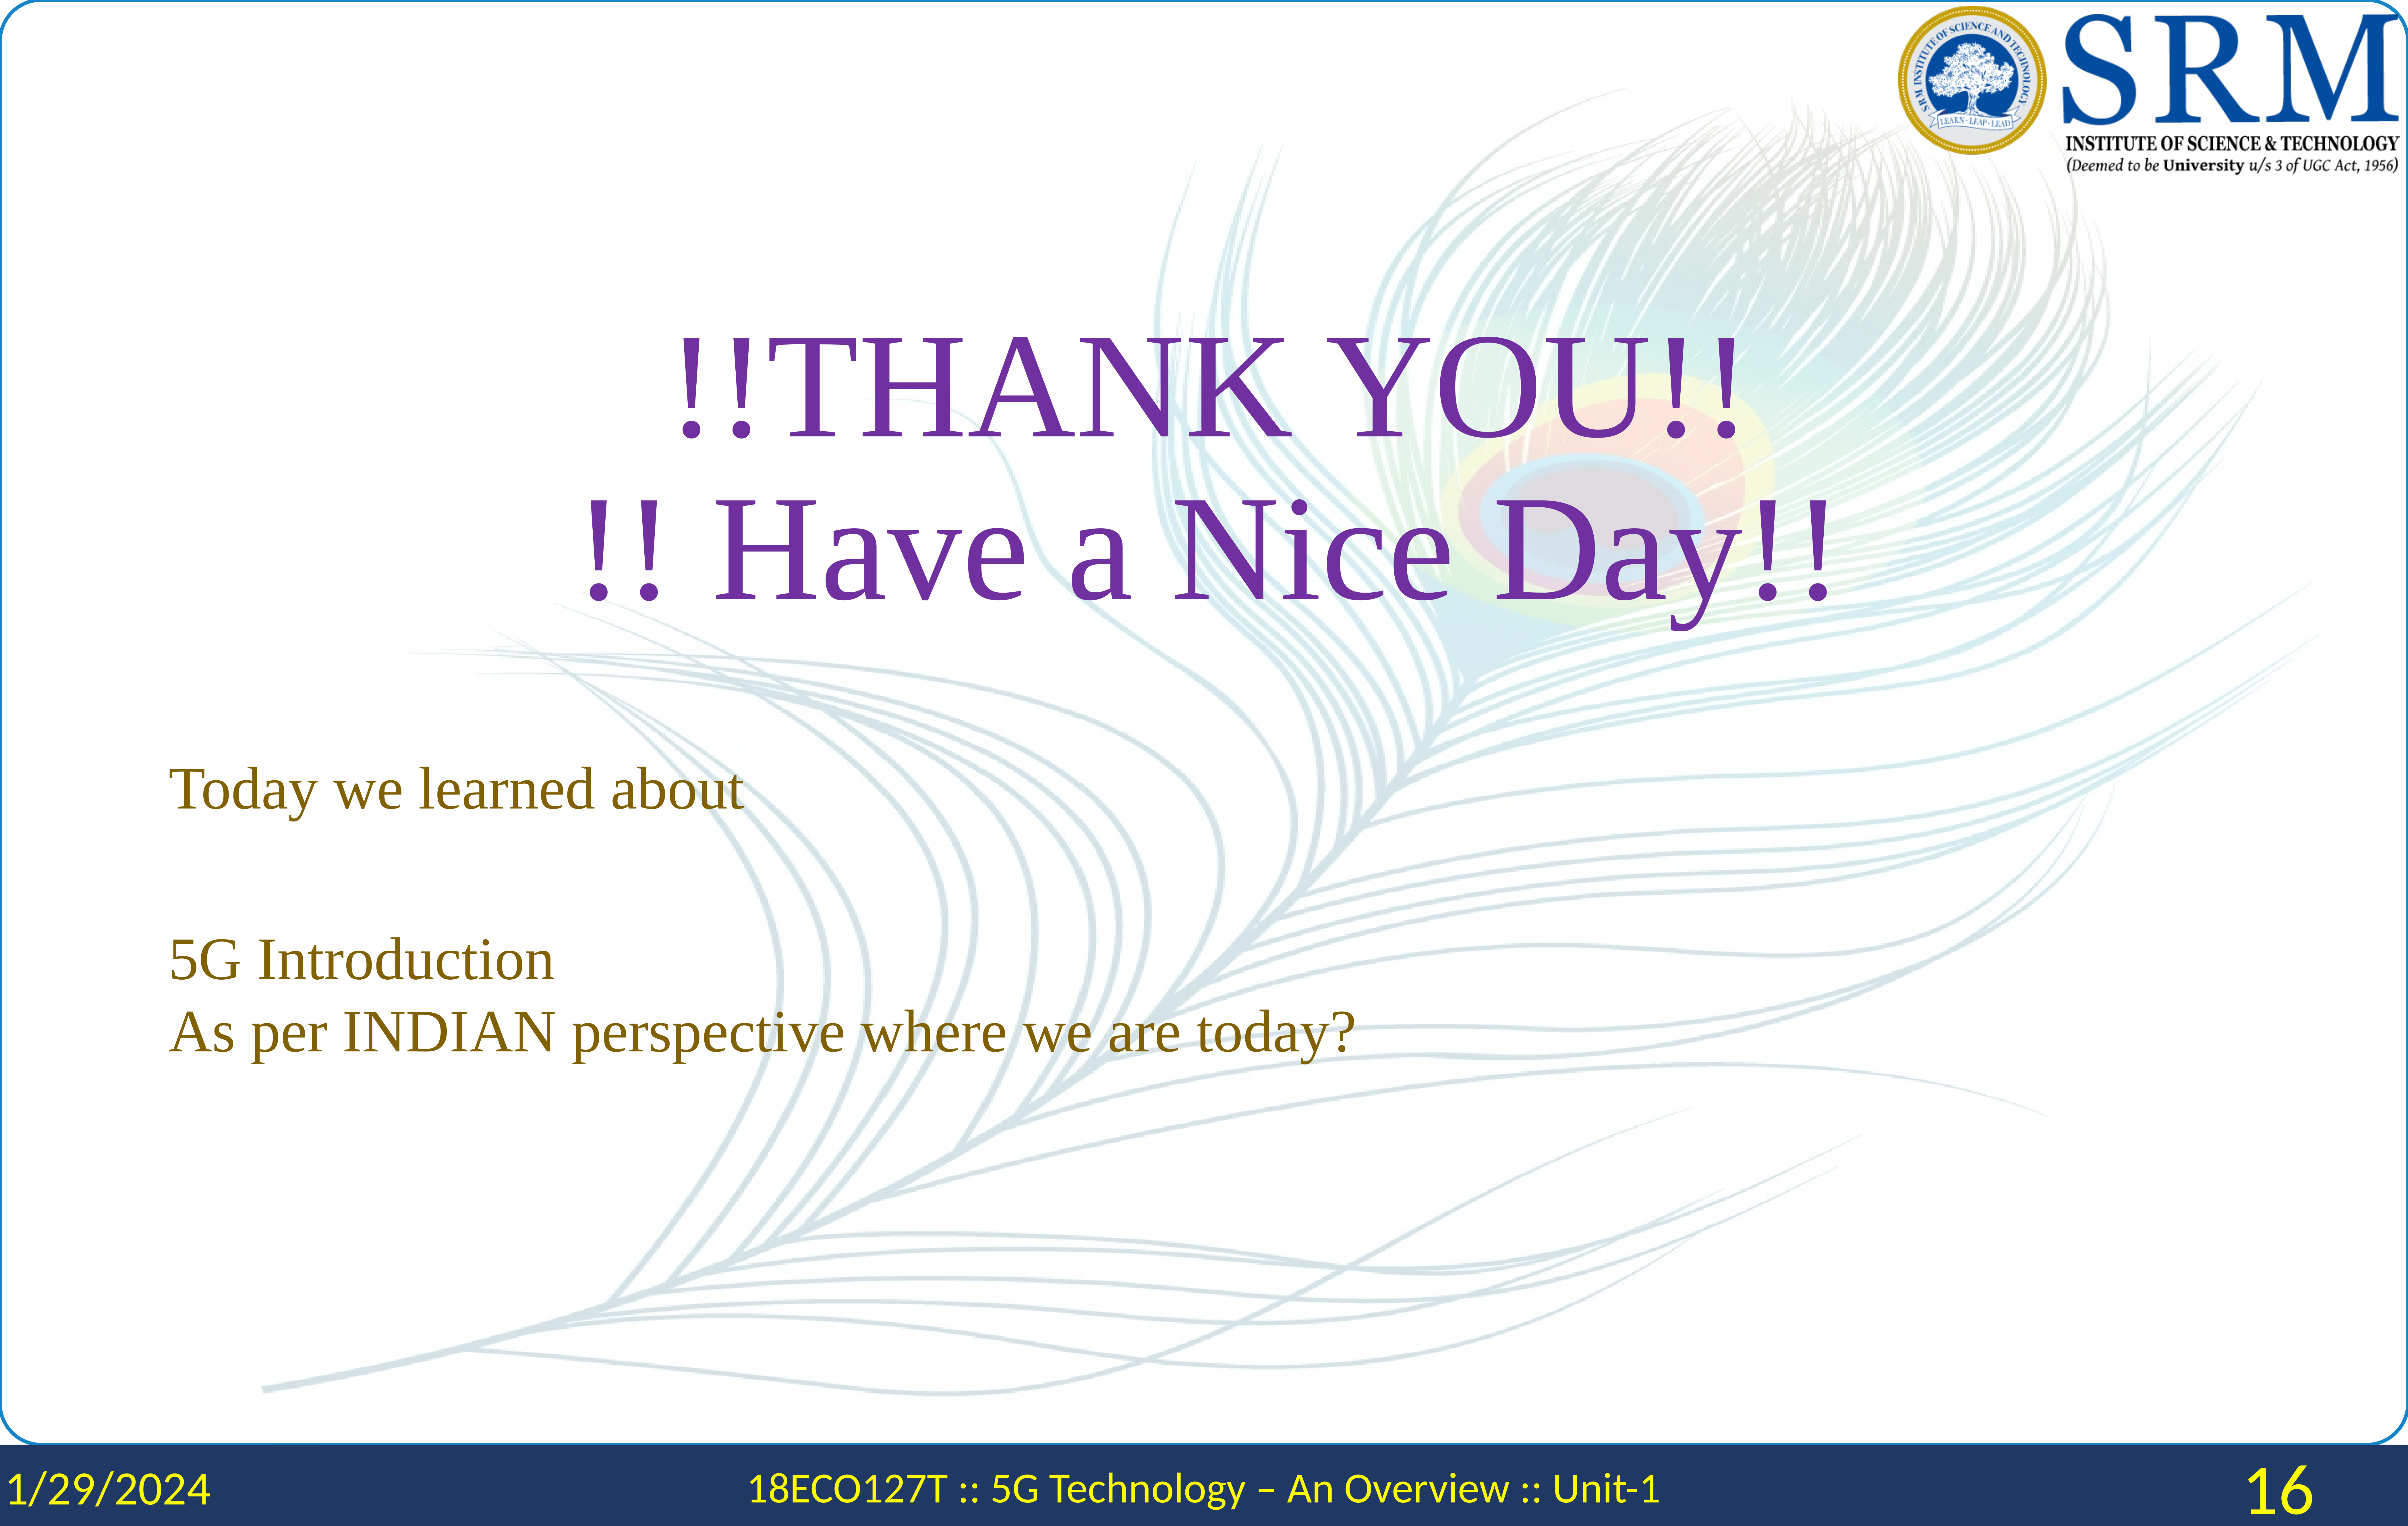

# !!THANK YOU!! !! Have a Nice Day!!
Today we learned about
5G Introduction
As per INDIAN perspective where we are today?

1/29/2024
18ECO127T :: 5G Technology – An Overview :: Unit-1
16